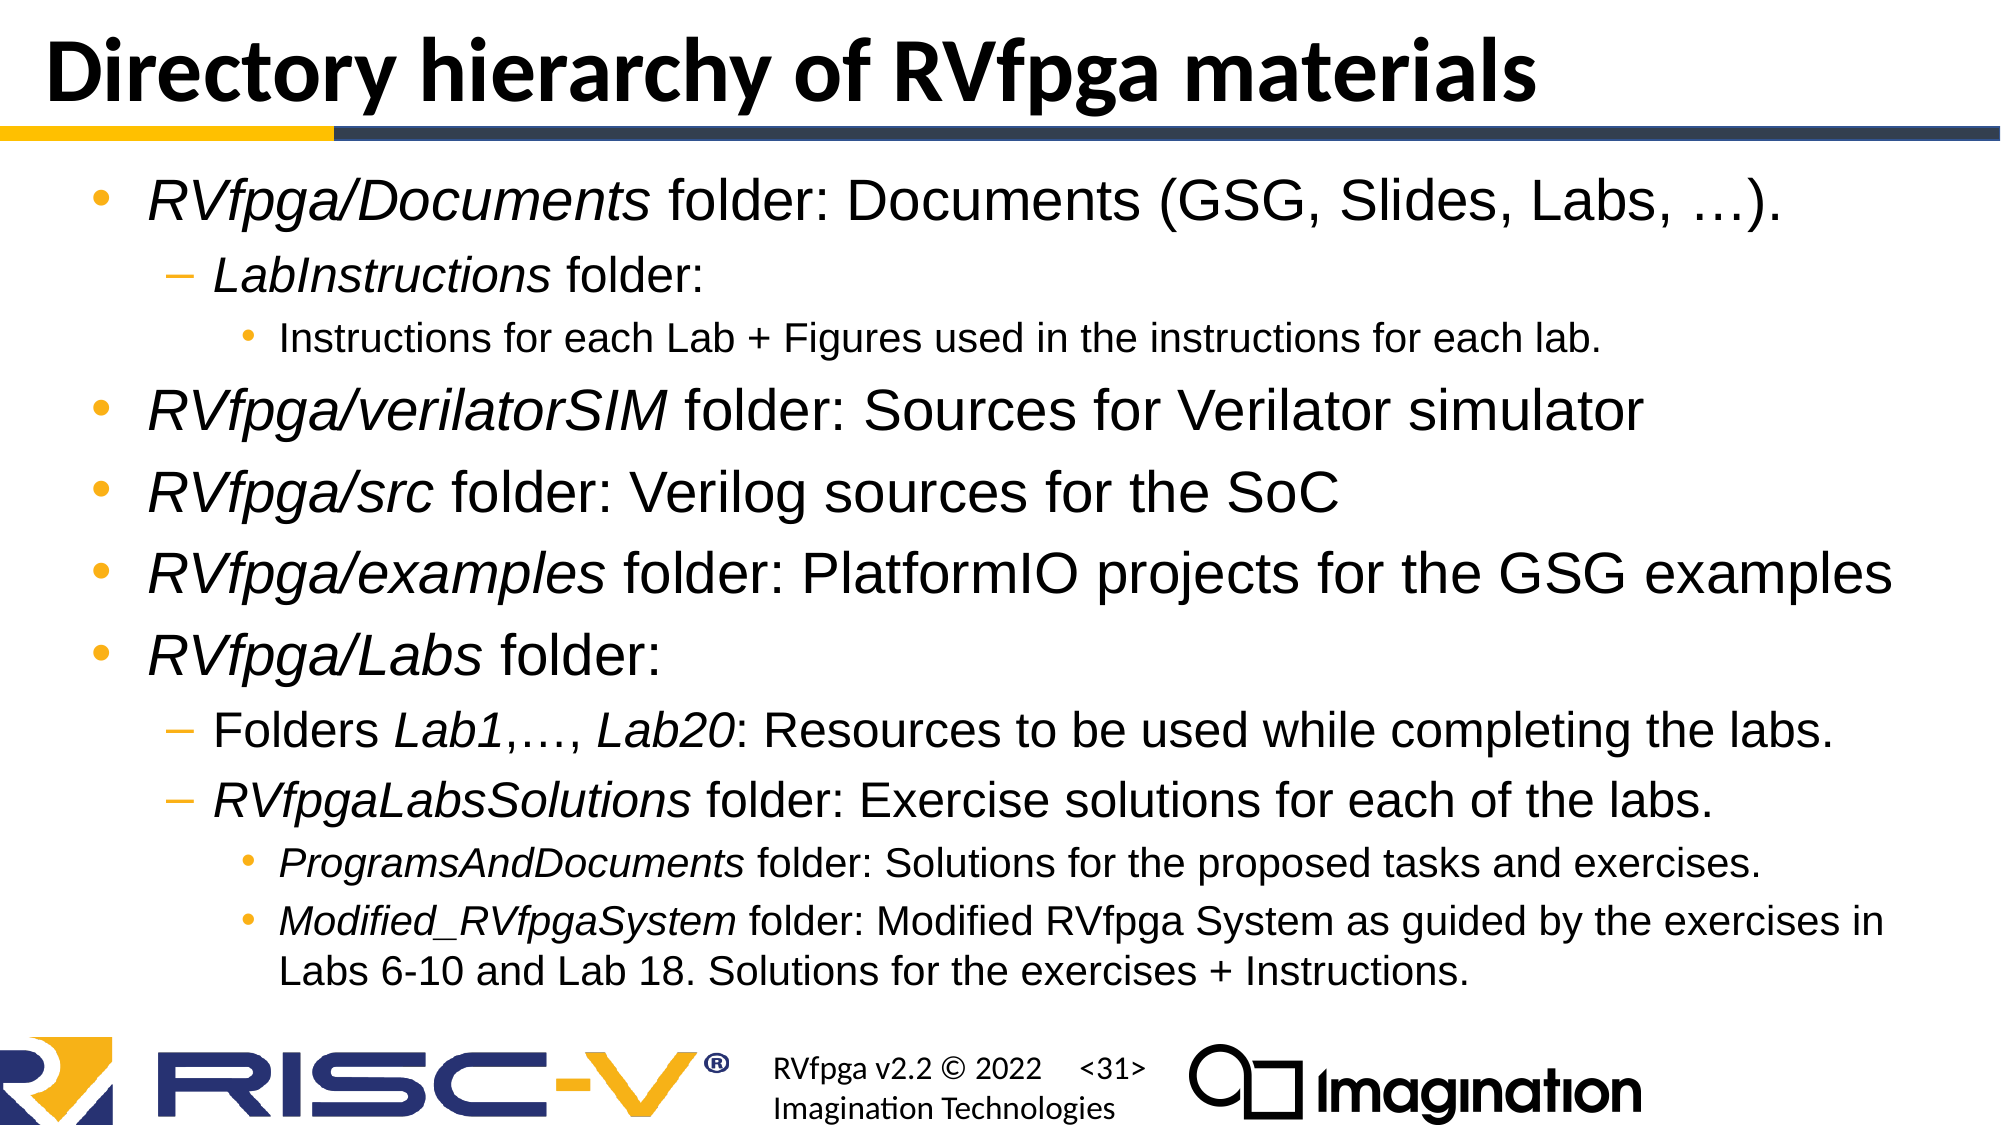

# Directory hierarchy of RVfpga materials
RVfpga/Documents folder: Documents (GSG, Slides, Labs, …).
LabInstructions folder:
Instructions for each Lab + Figures used in the instructions for each lab.
RVfpga/verilatorSIM folder: Sources for Verilator simulator
RVfpga/src folder: Verilog sources for the SoC
RVfpga/examples folder: PlatformIO projects for the GSG examples
RVfpga/Labs folder:
Folders Lab1,…, Lab20: Resources to be used while completing the labs.
RVfpgaLabsSolutions folder: Exercise solutions for each of the labs.
ProgramsAndDocuments folder: Solutions for the proposed tasks and exercises.
Modified_RVfpgaSystem folder: Modified RVfpga System as guided by the exercises in Labs 6-10 and Lab 18. Solutions for the exercises + Instructions.